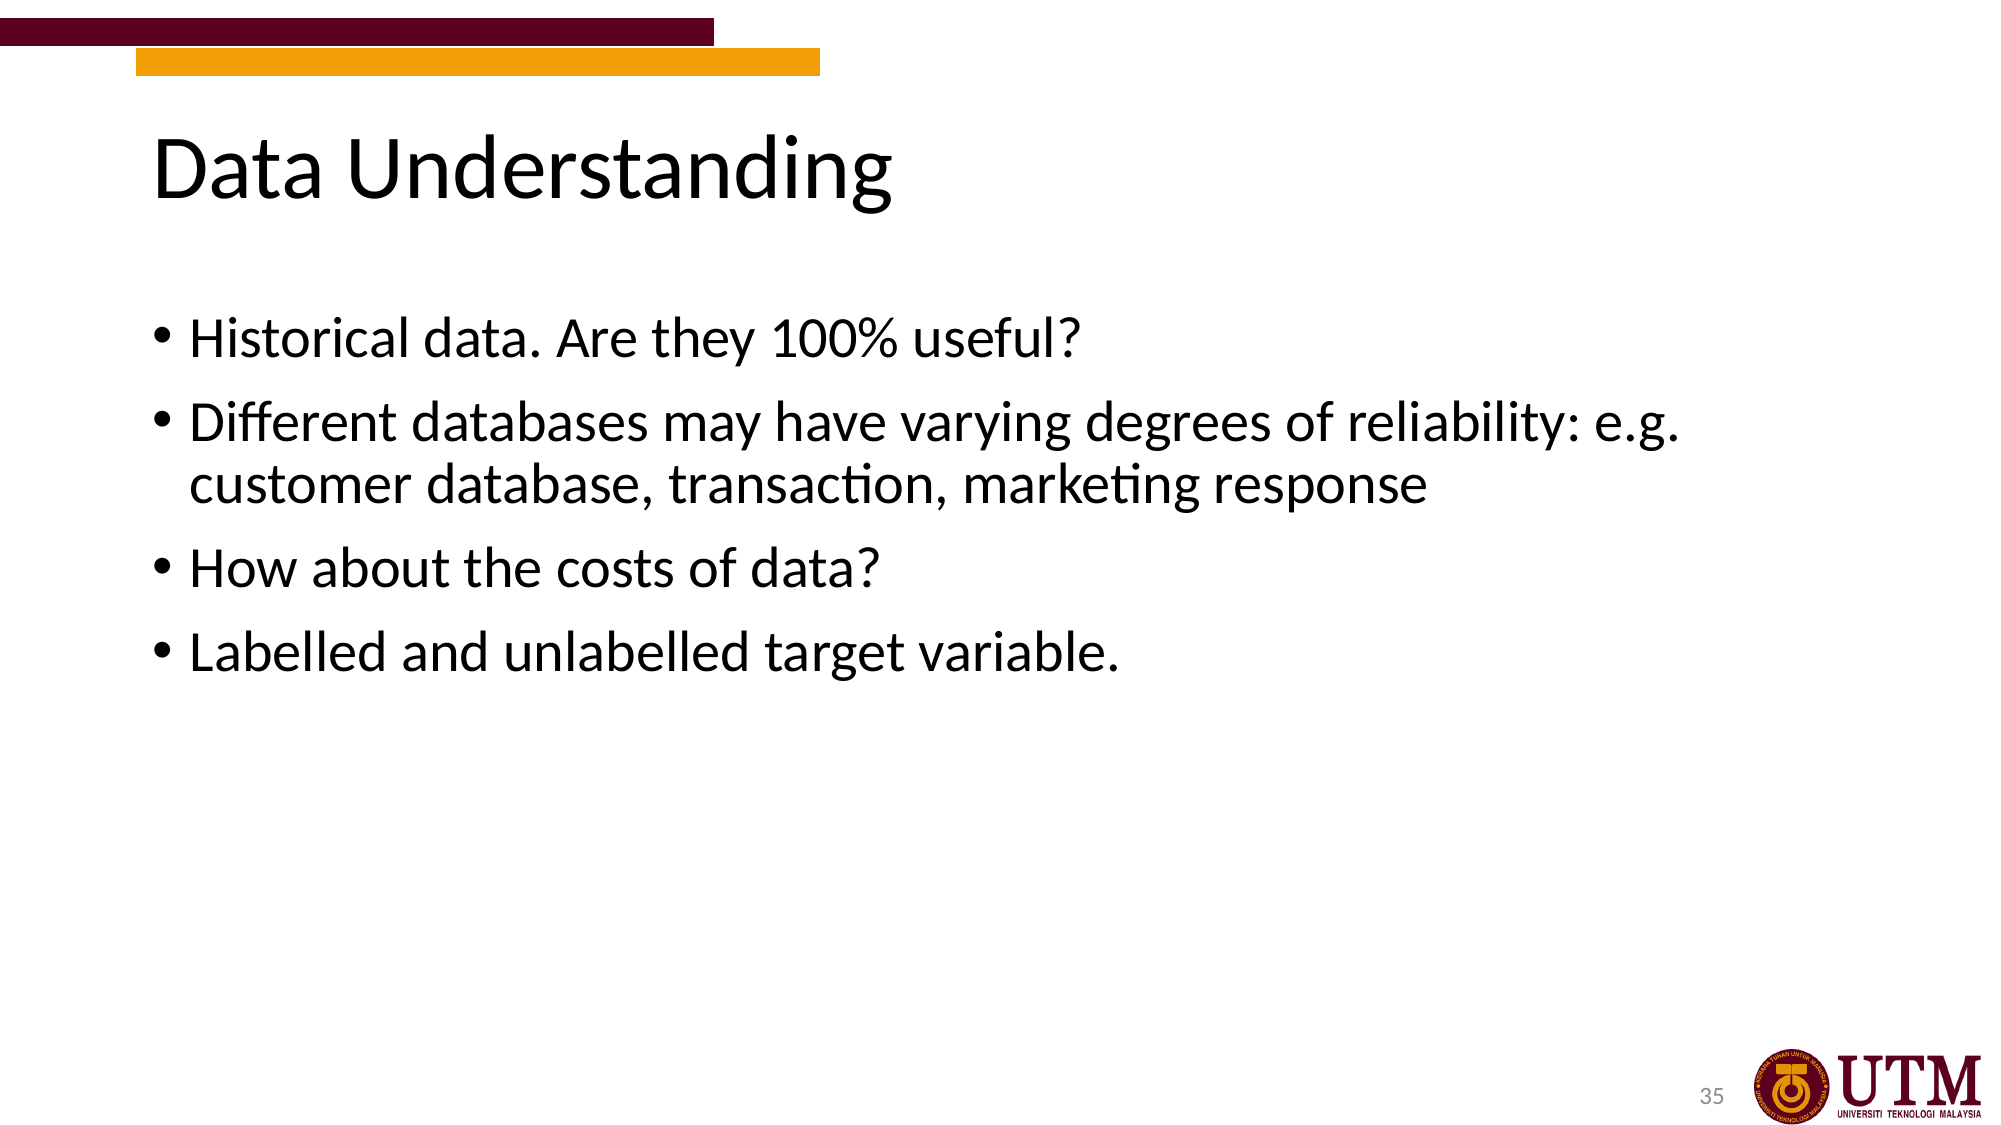

# Data Understanding
Historical data. Are they 100% useful?
Different databases may have varying degrees of reliability: e.g. customer database, transaction, marketing response
How about the costs of data?
Labelled and unlabelled target variable.
35